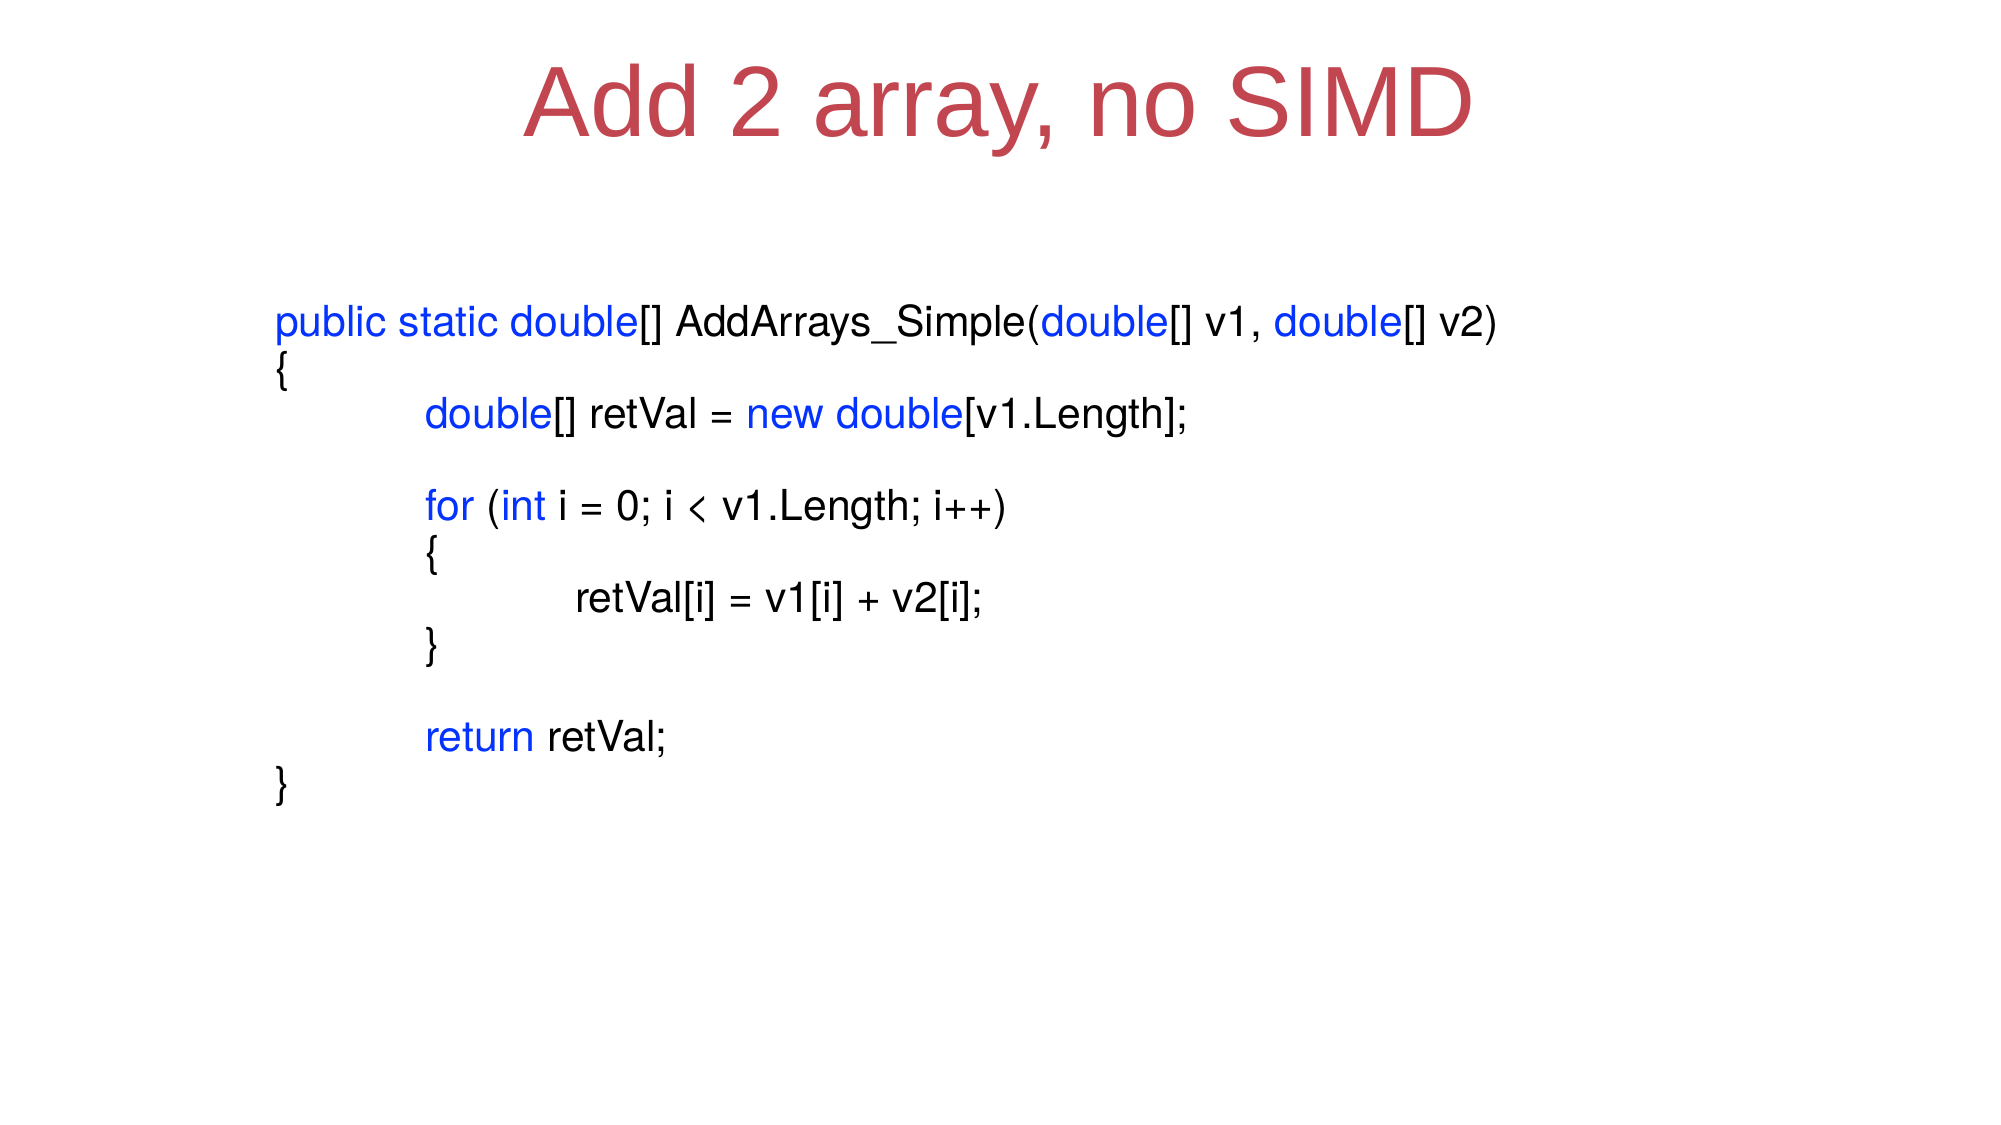

# Add 2 array, no SIMD
public static double[] AddArrays_Simple(double[] v1, double[] v2)
{
	double[] retVal = new double[v1.Length];

	for (int i = 0; i < v1.Length; i++)
	{
		retVal[i] = v1[i] + v2[i];
	}

	return retVal;
}